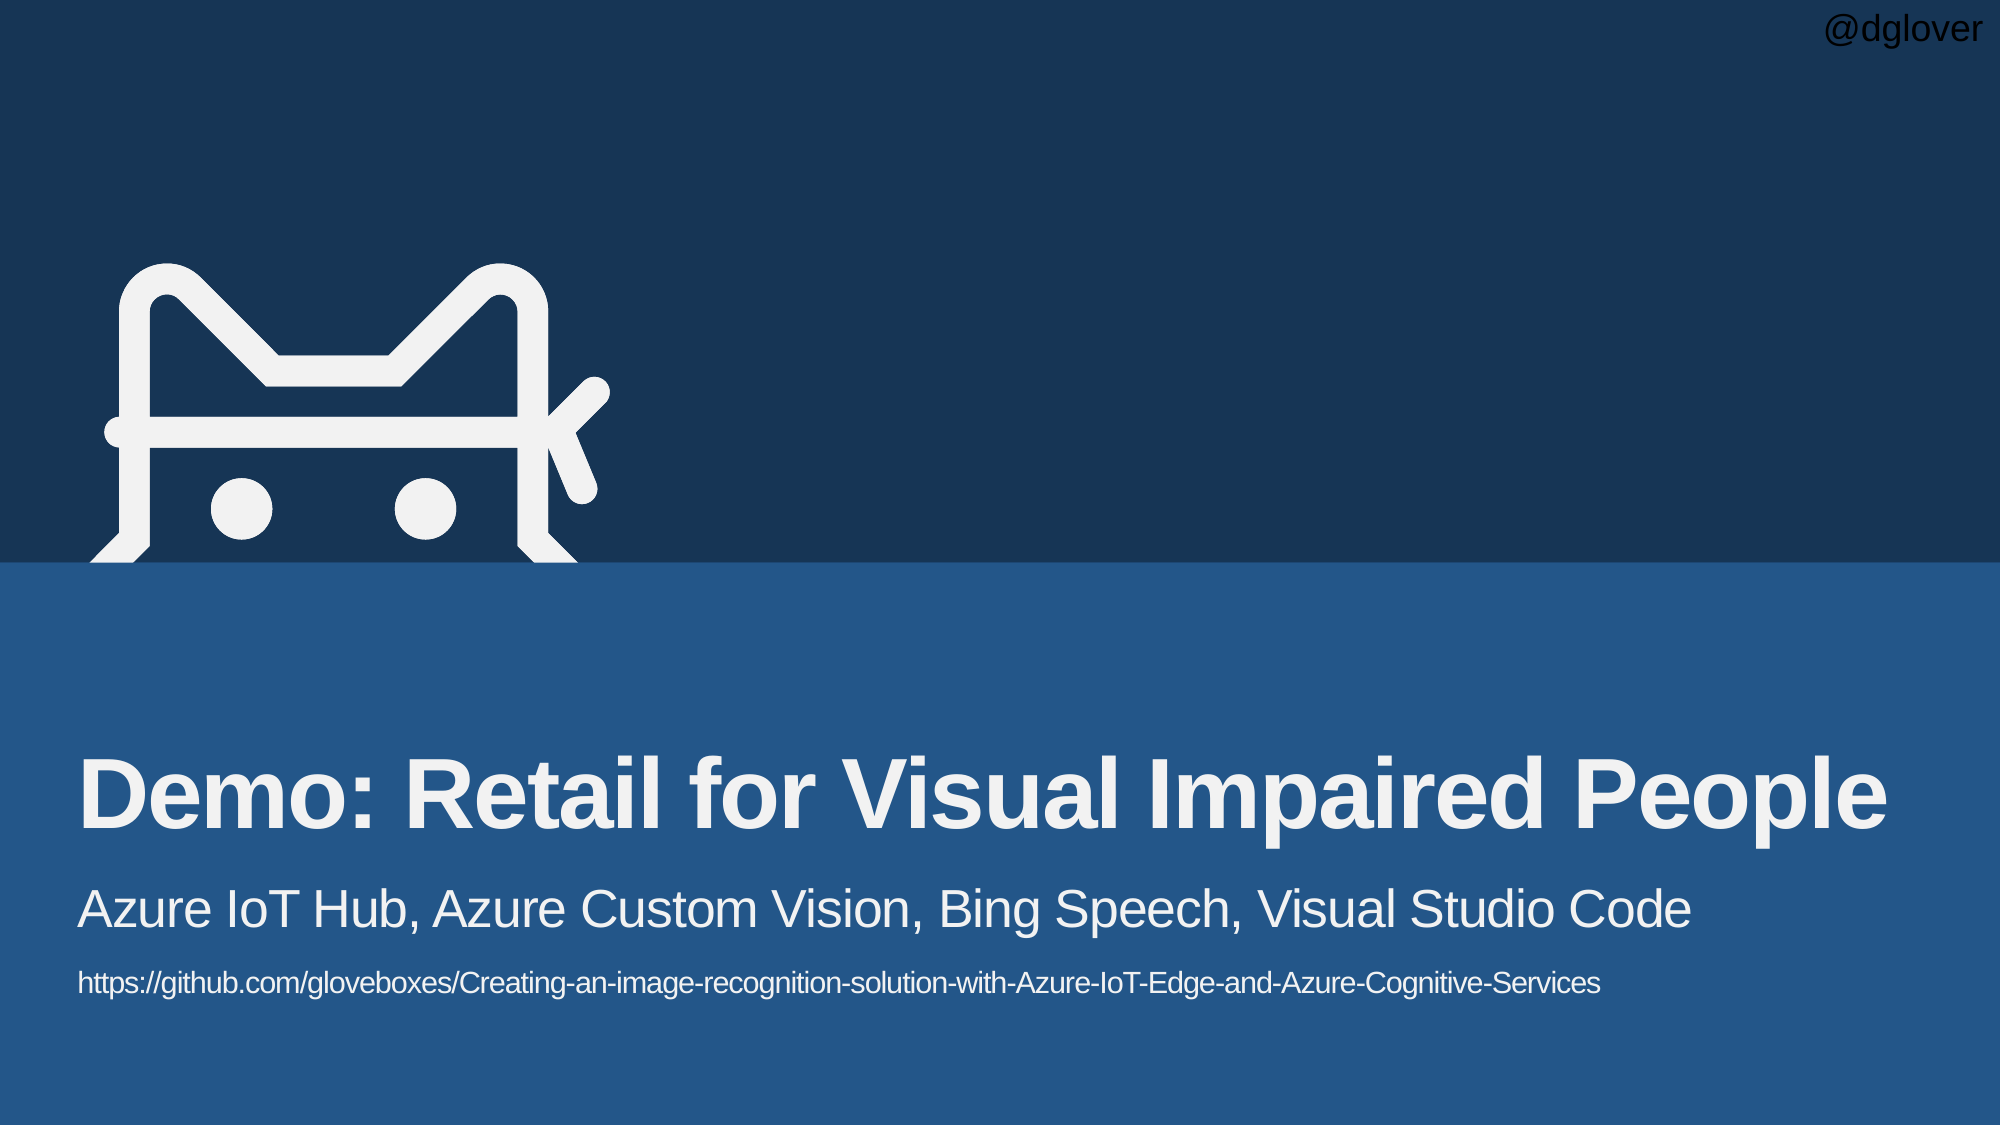

# Demo: Retail for Visual Impaired People
Azure IoT Hub, Azure Custom Vision, Bing Speech, Visual Studio Code
https://github.com/gloveboxes/Creating-an-image-recognition-solution-with-Azure-IoT-Edge-and-Azure-Cognitive-Services